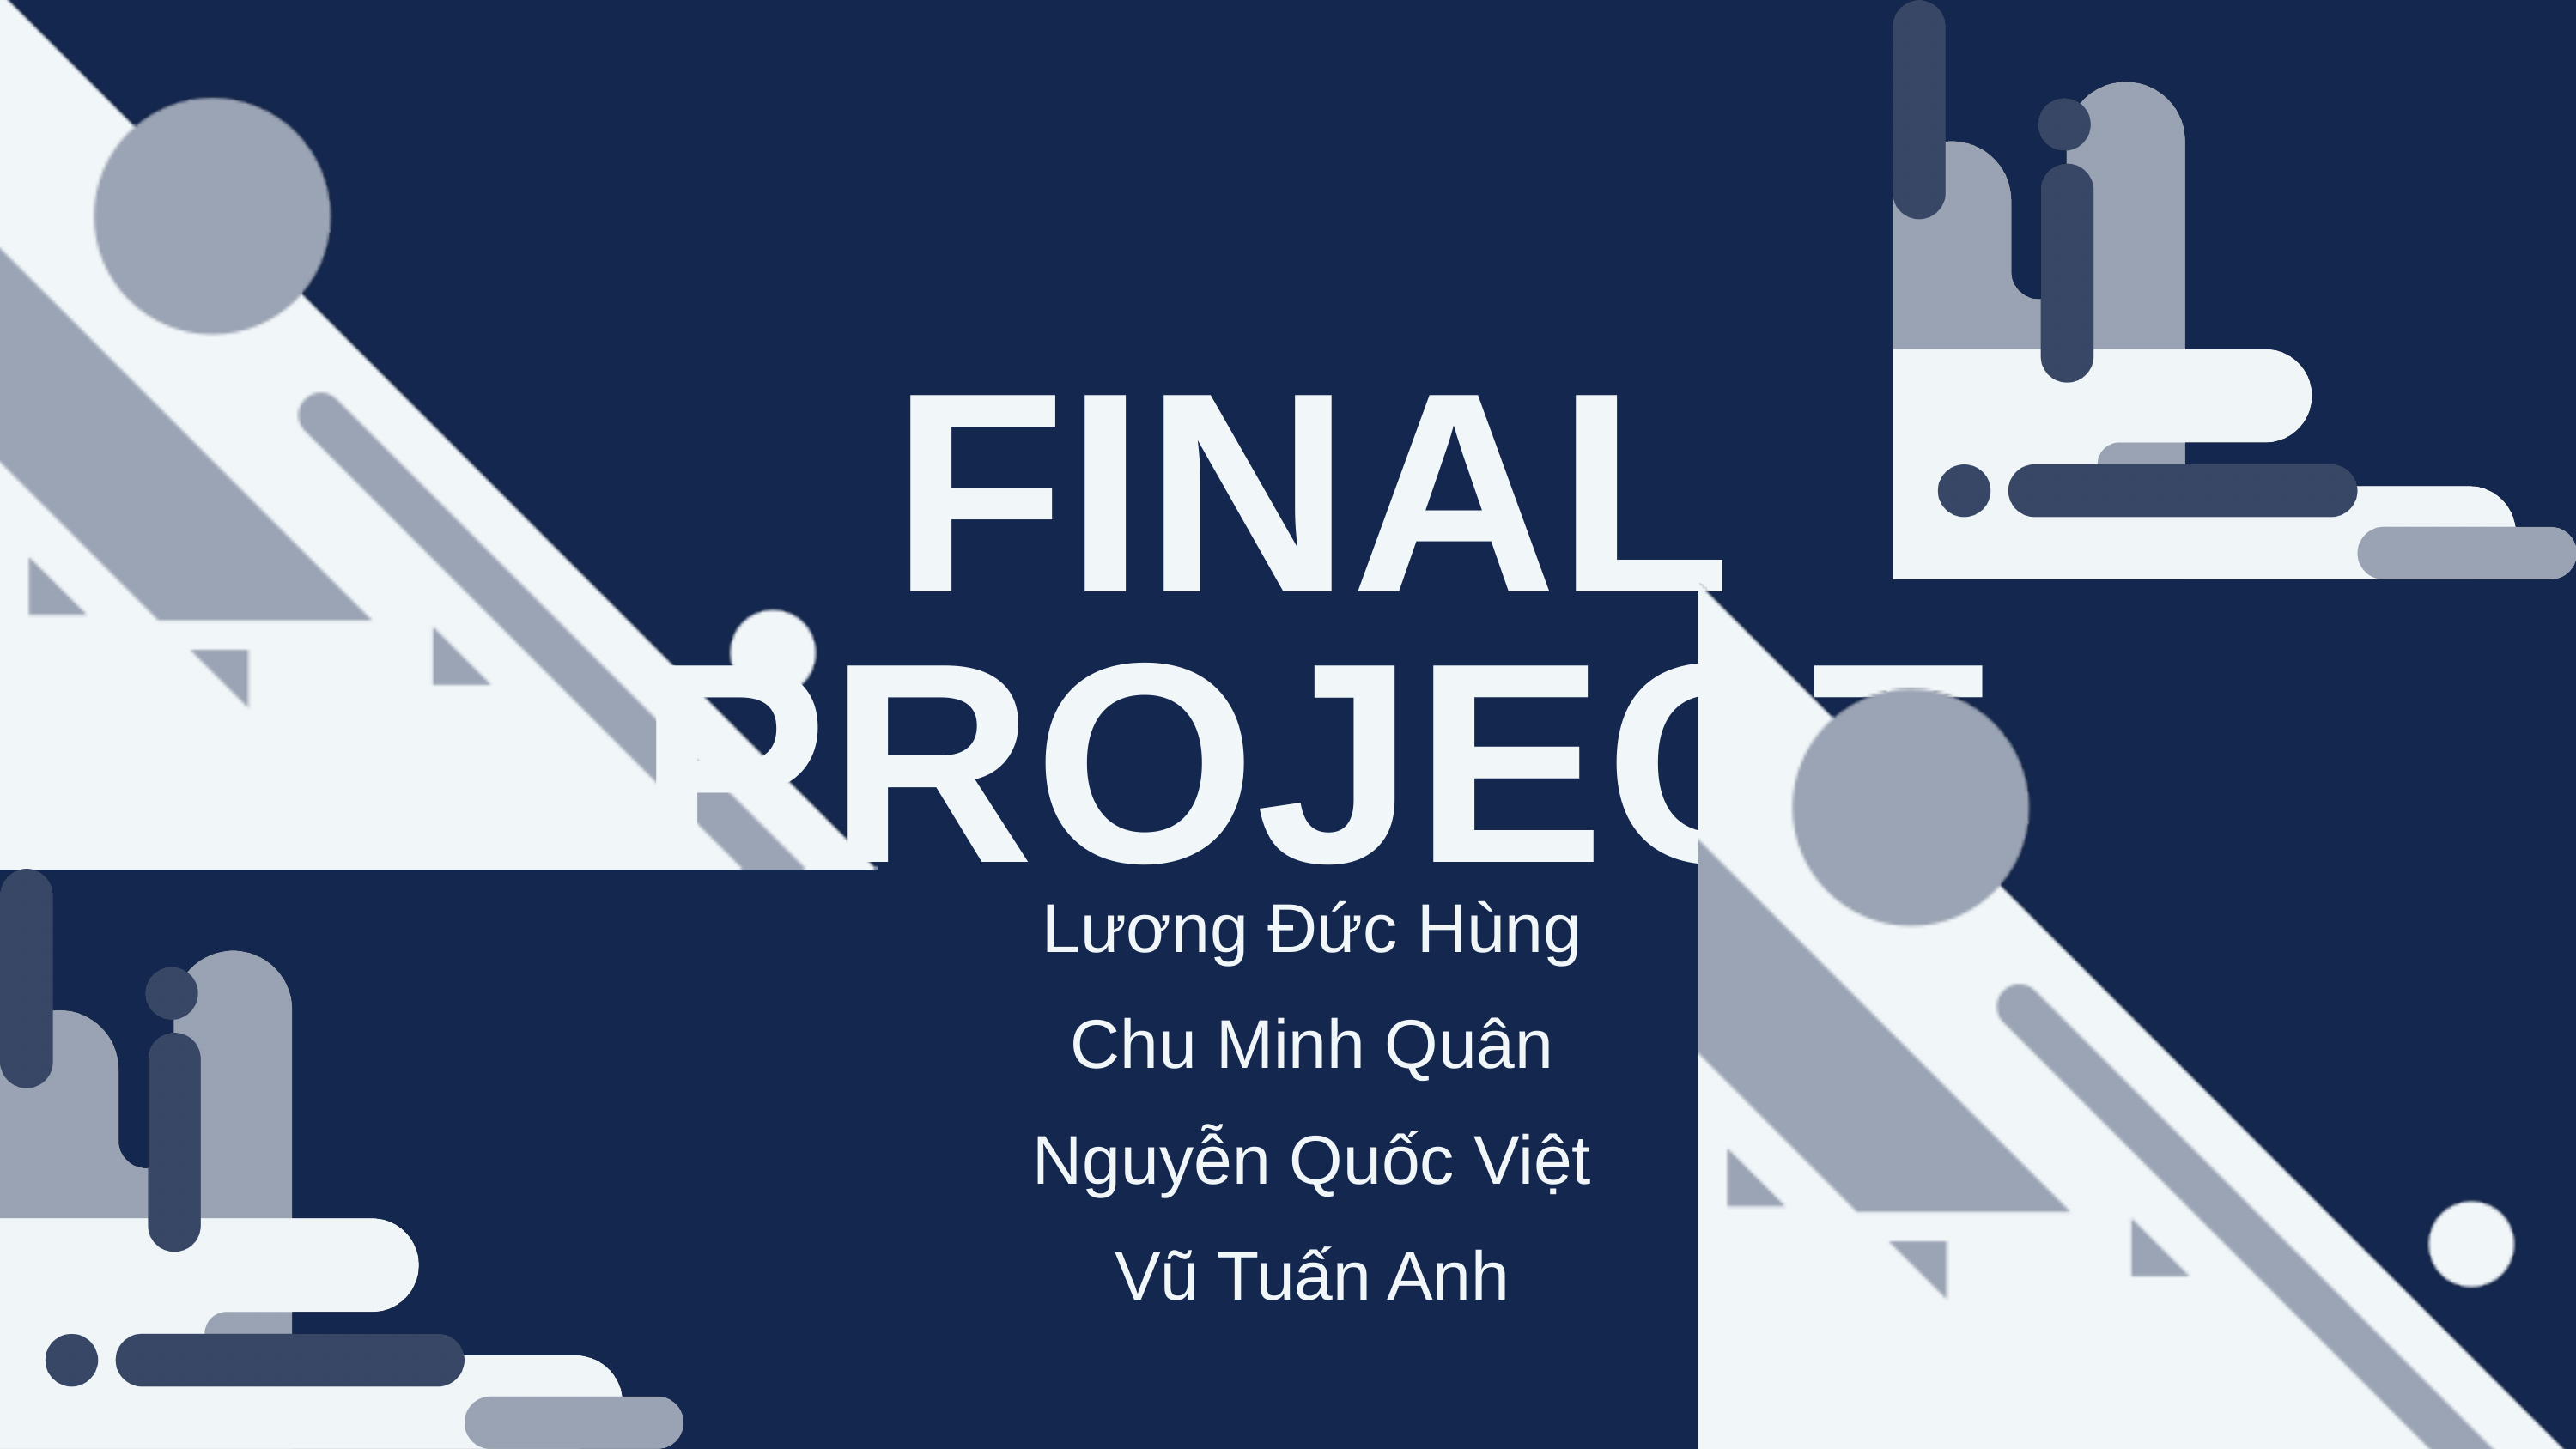

FINAL
PROJECT

Lương Đức Hùng
Chu Minh Quân
Nguyễn Quốc Việt
Vũ Tuấn Anh